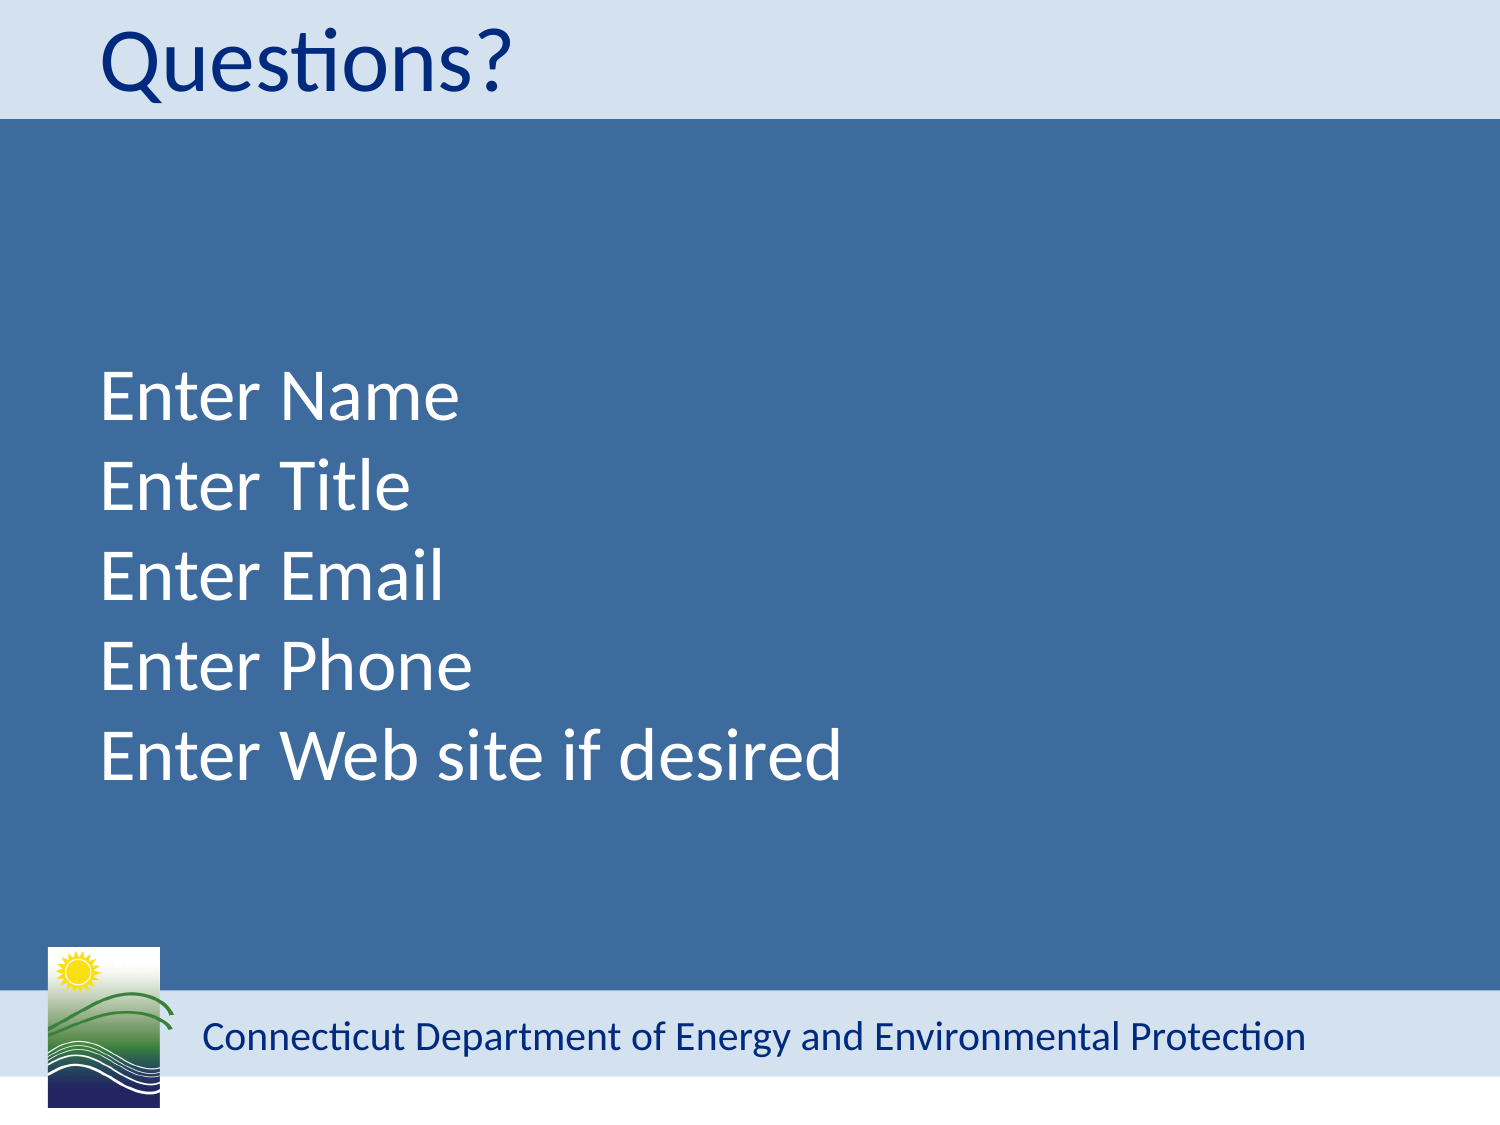

# Questions?
Enter Name
Enter Title
Enter Email
Enter Phone
Enter Web site if desired